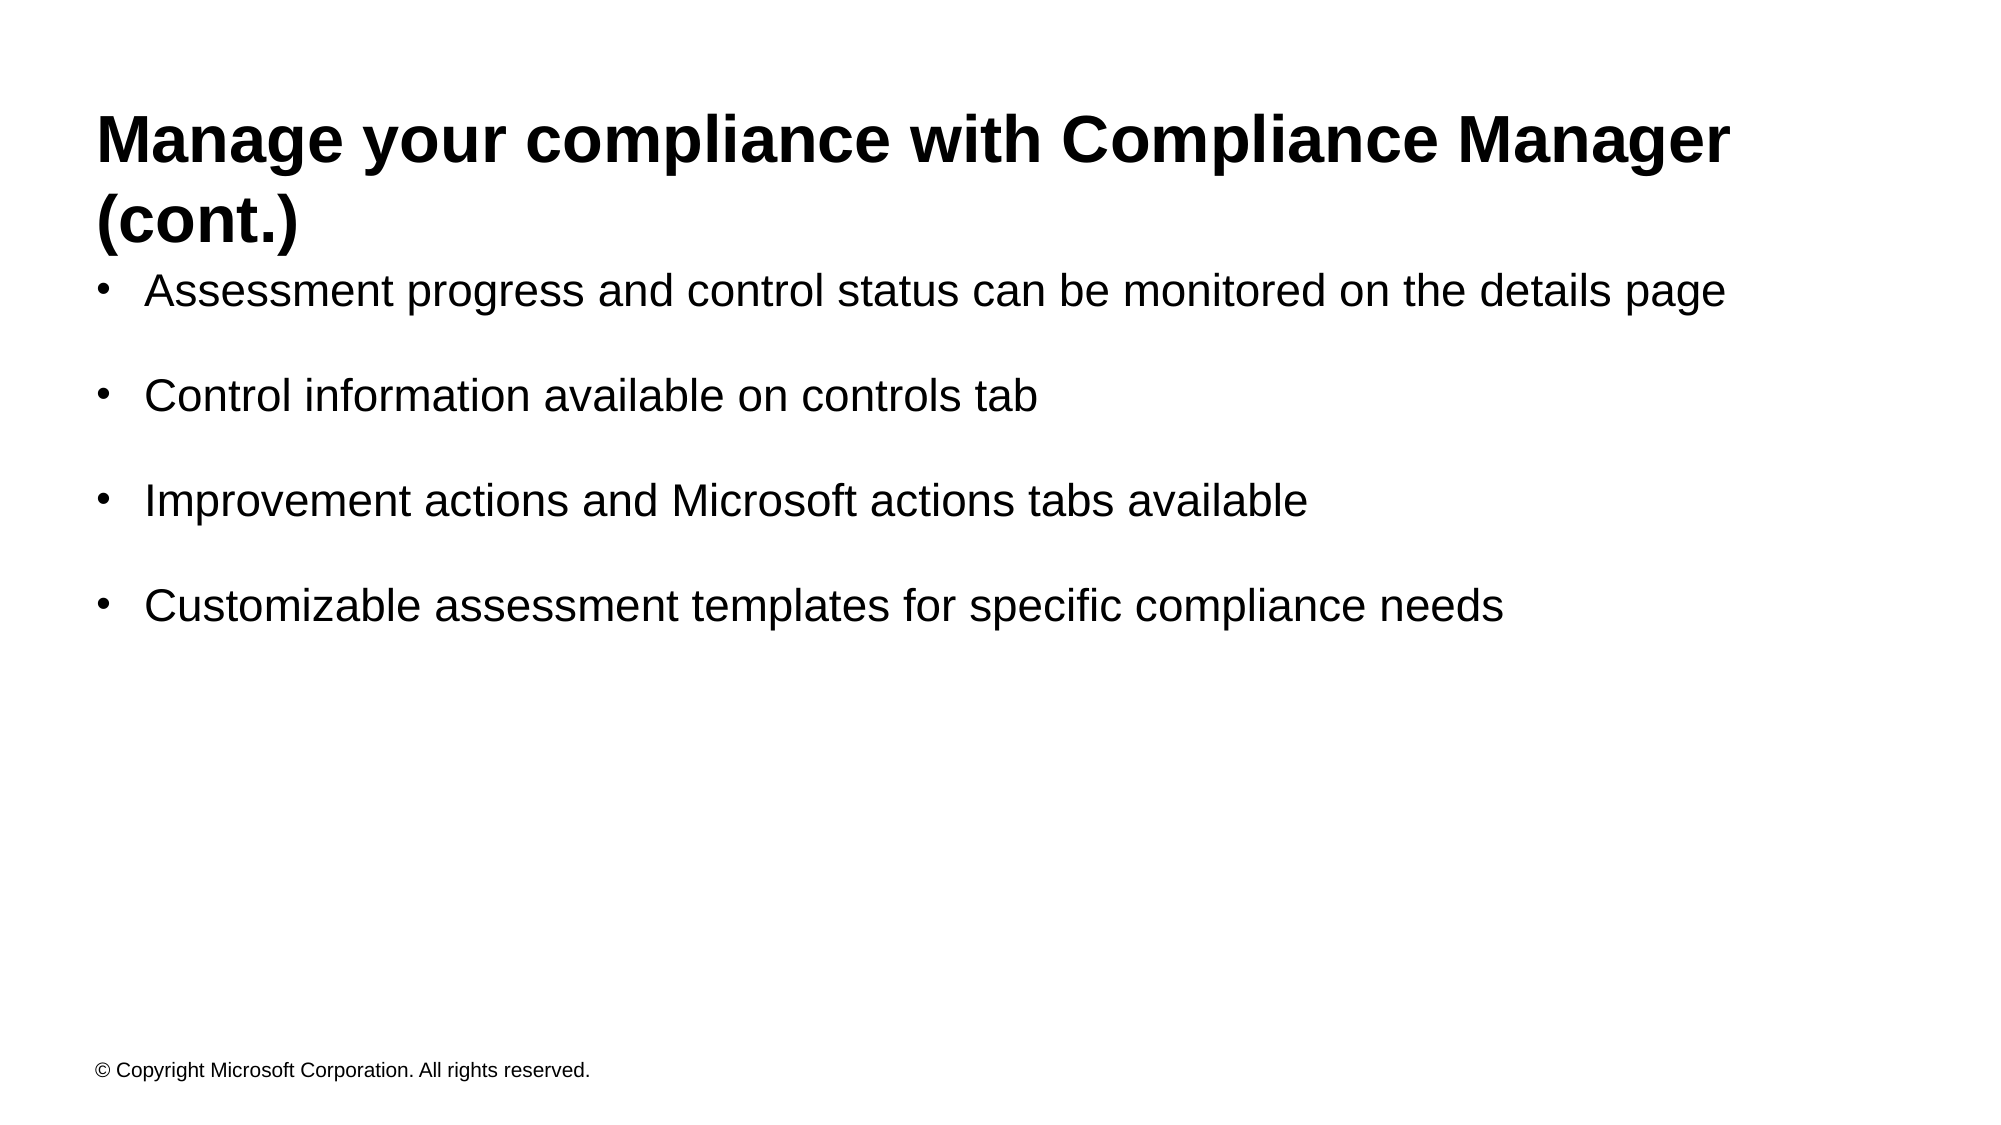

# Manage your compliance with Compliance Manager (cont.)
Assessment progress and control status can be monitored on the details page
Control information available on controls tab
Improvement actions and Microsoft actions tabs available
Customizable assessment templates for specific compliance needs